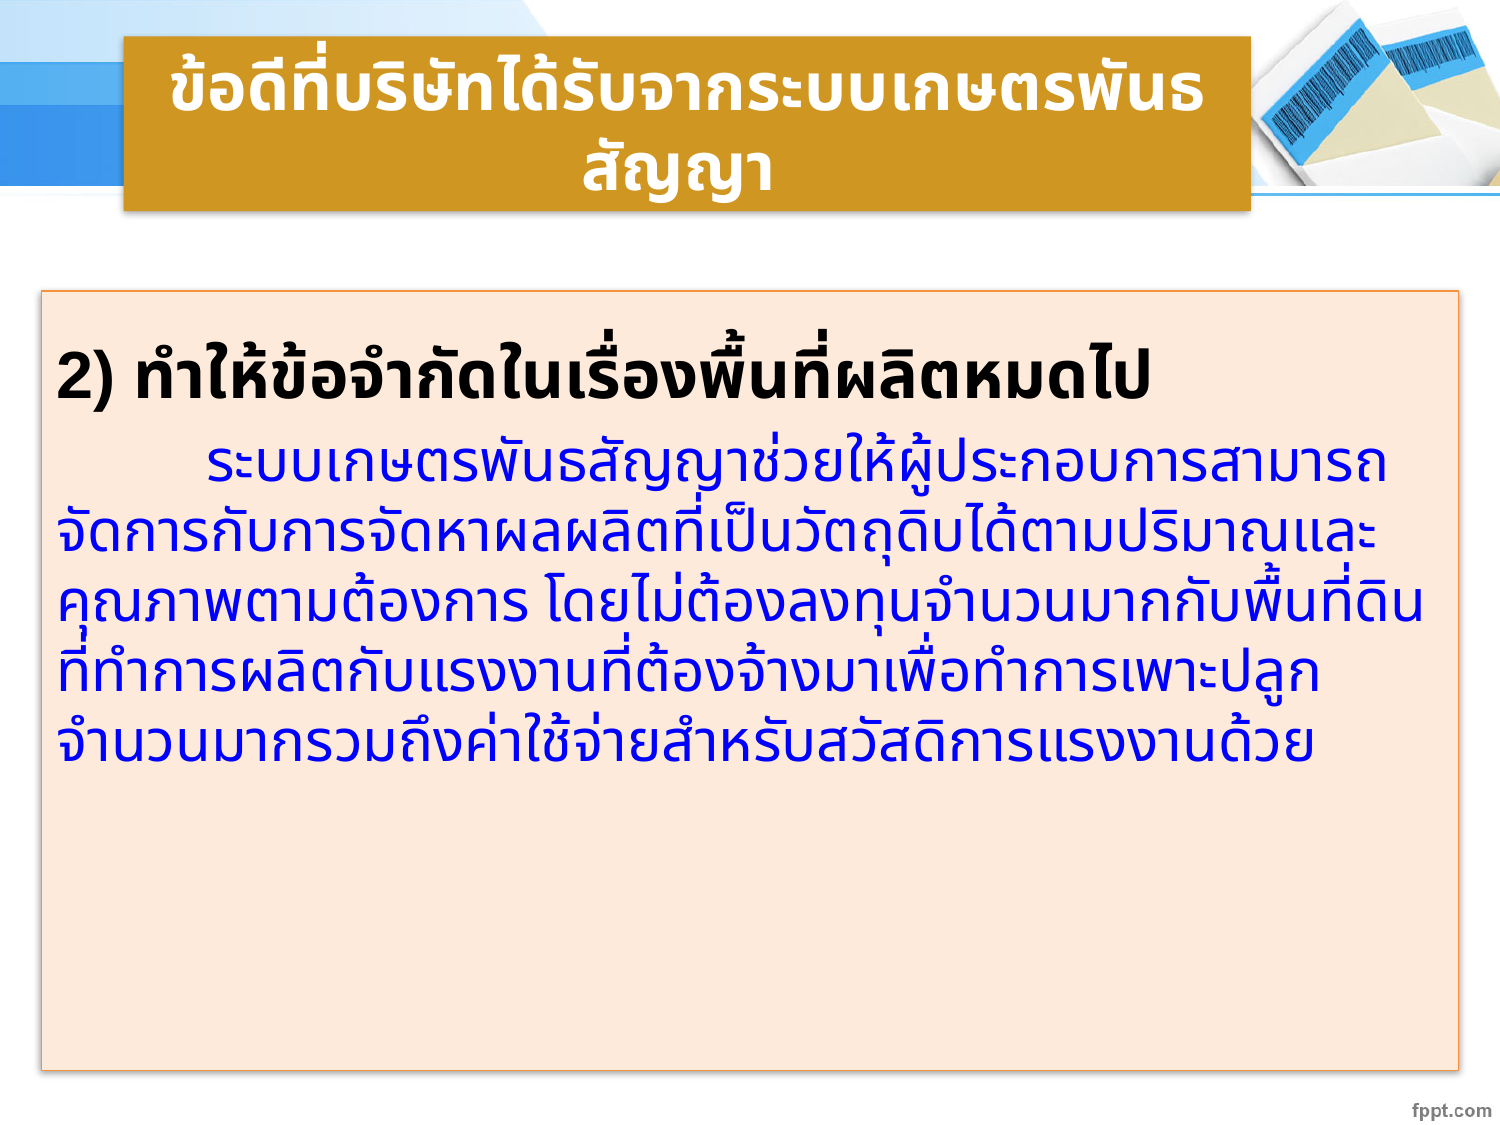

ข้อดีที่บริษัทได้รับจากระบบเกษตรพันธสัญญา

2) ทำให้ข้อจำกัดในเรื่องพื้นที่ผลิตหมดไป
	ระบบเกษตรพันธสัญญาช่วยให้ผู้ประกอบการสามารถจัดการกับการจัดหาผลผลิตที่เป็นวัตถุดิบได้ตามปริมาณและคุณภาพตามต้องการ โดยไม่ต้องลงทุนจำนวนมากกับพื้นที่ดินที่ทำการผลิตกับแรงงานที่ต้องจ้างมาเพื่อทำการเพาะปลูกจำนวนมากรวมถึงค่าใช้จ่ายสำหรับสวัสดิการแรงงานด้วย